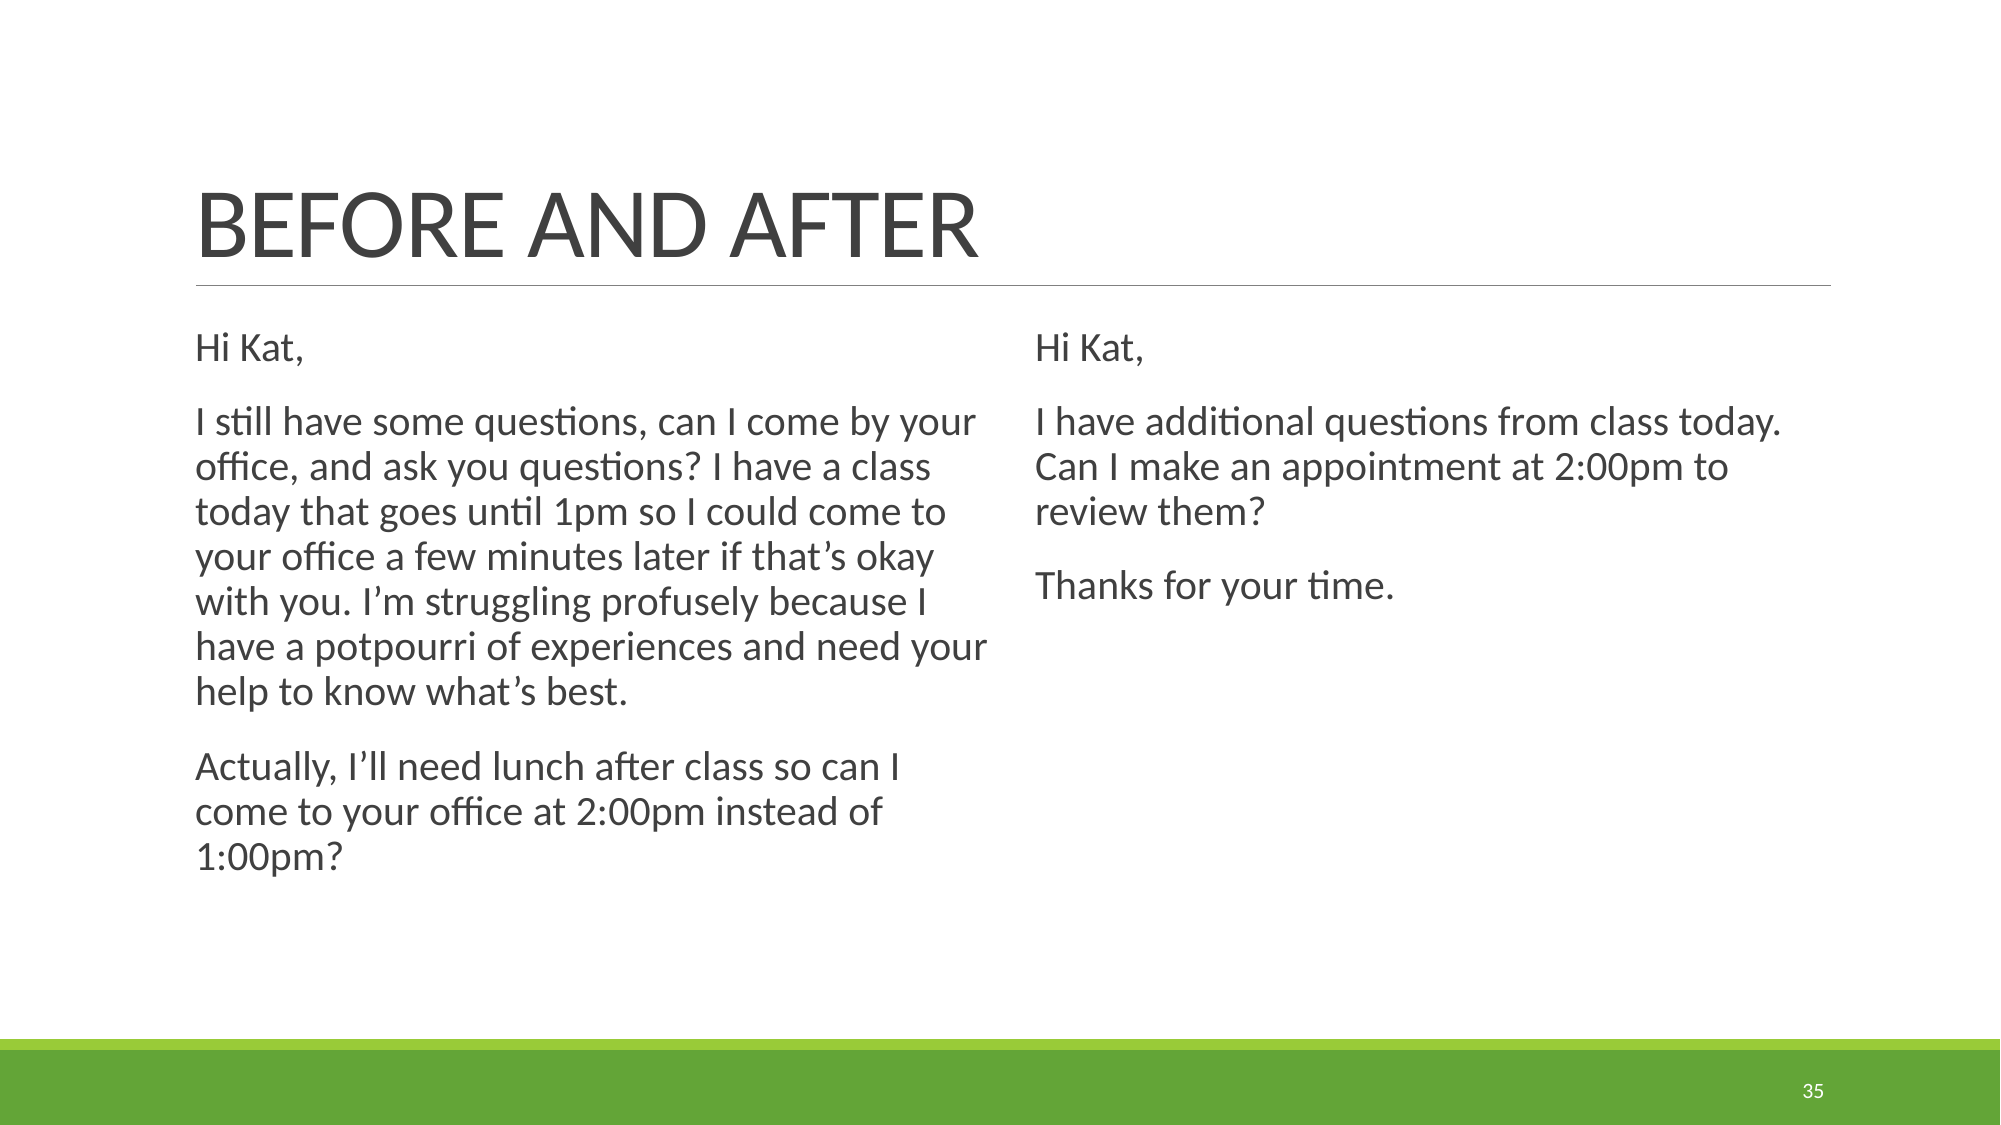

# BEFORE AND AFTER
Hi Kat,
I still have some questions, can I come by your office, and ask you questions? I have a class today that goes until 1pm so I could come to your office a few minutes later if that’s okay with you. I’m struggling profusely because I have a potpourri of experiences and need your help to know what’s best.
Actually, I’ll need lunch after class so can I come to your office at 2:00pm instead of 1:00pm?
Hi Kat,
I have additional questions from class today. Can I make an appointment at 2:00pm to review them?
Thanks for your time.
35